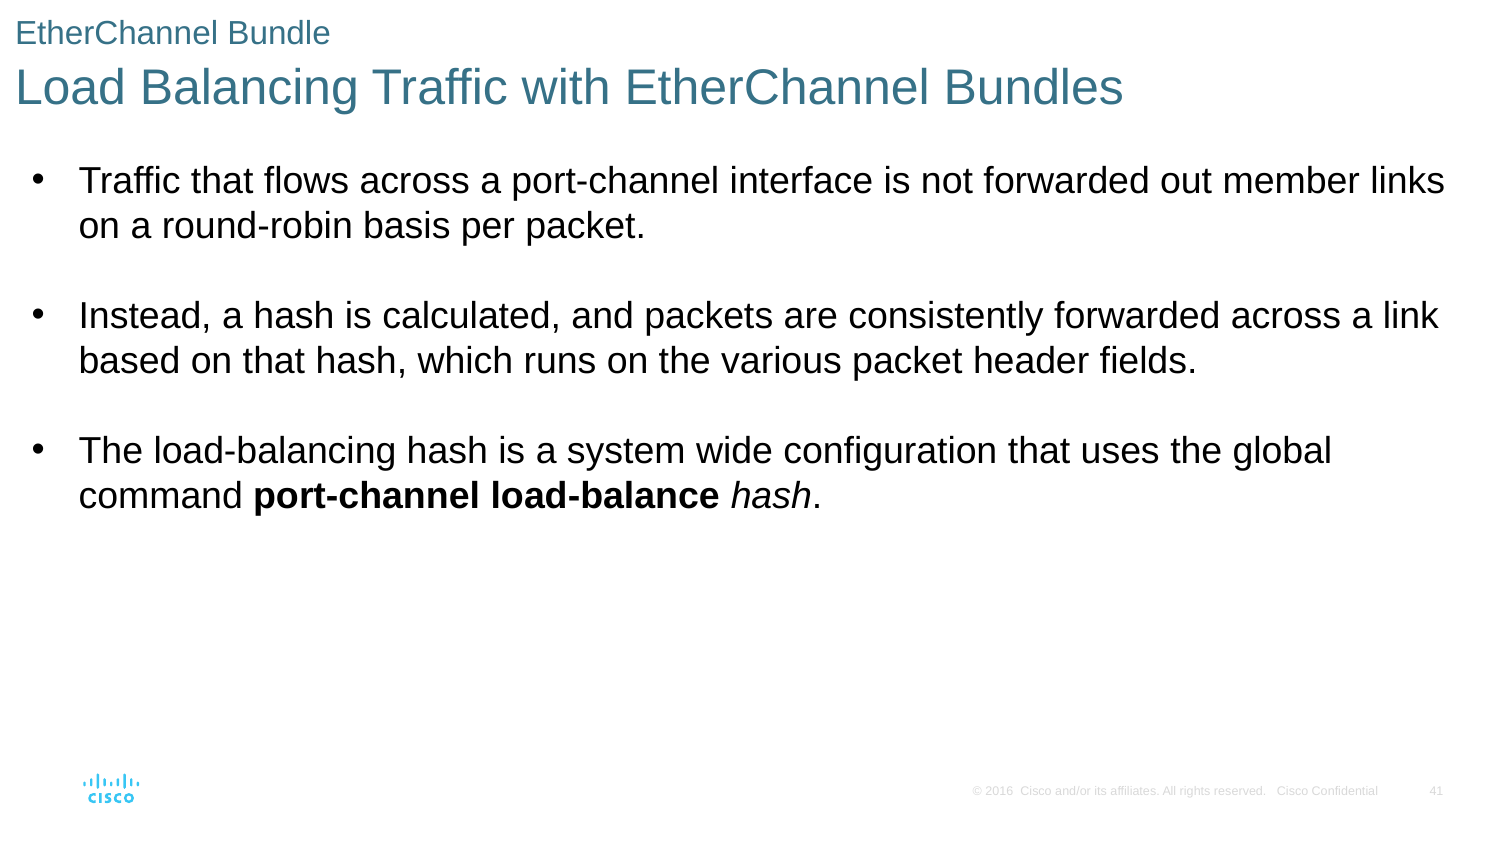

# EtherChannel Bundle Load Balancing Traffic with EtherChannel Bundles
Traffic that flows across a port-channel interface is not forwarded out member links on a round-robin basis per packet.

Instead, a hash is calculated, and packets are consistently forwarded across a link based on that hash, which runs on the various packet header fields.

The load-balancing hash is a system wide configuration that uses the global command port-channel load-balance hash.